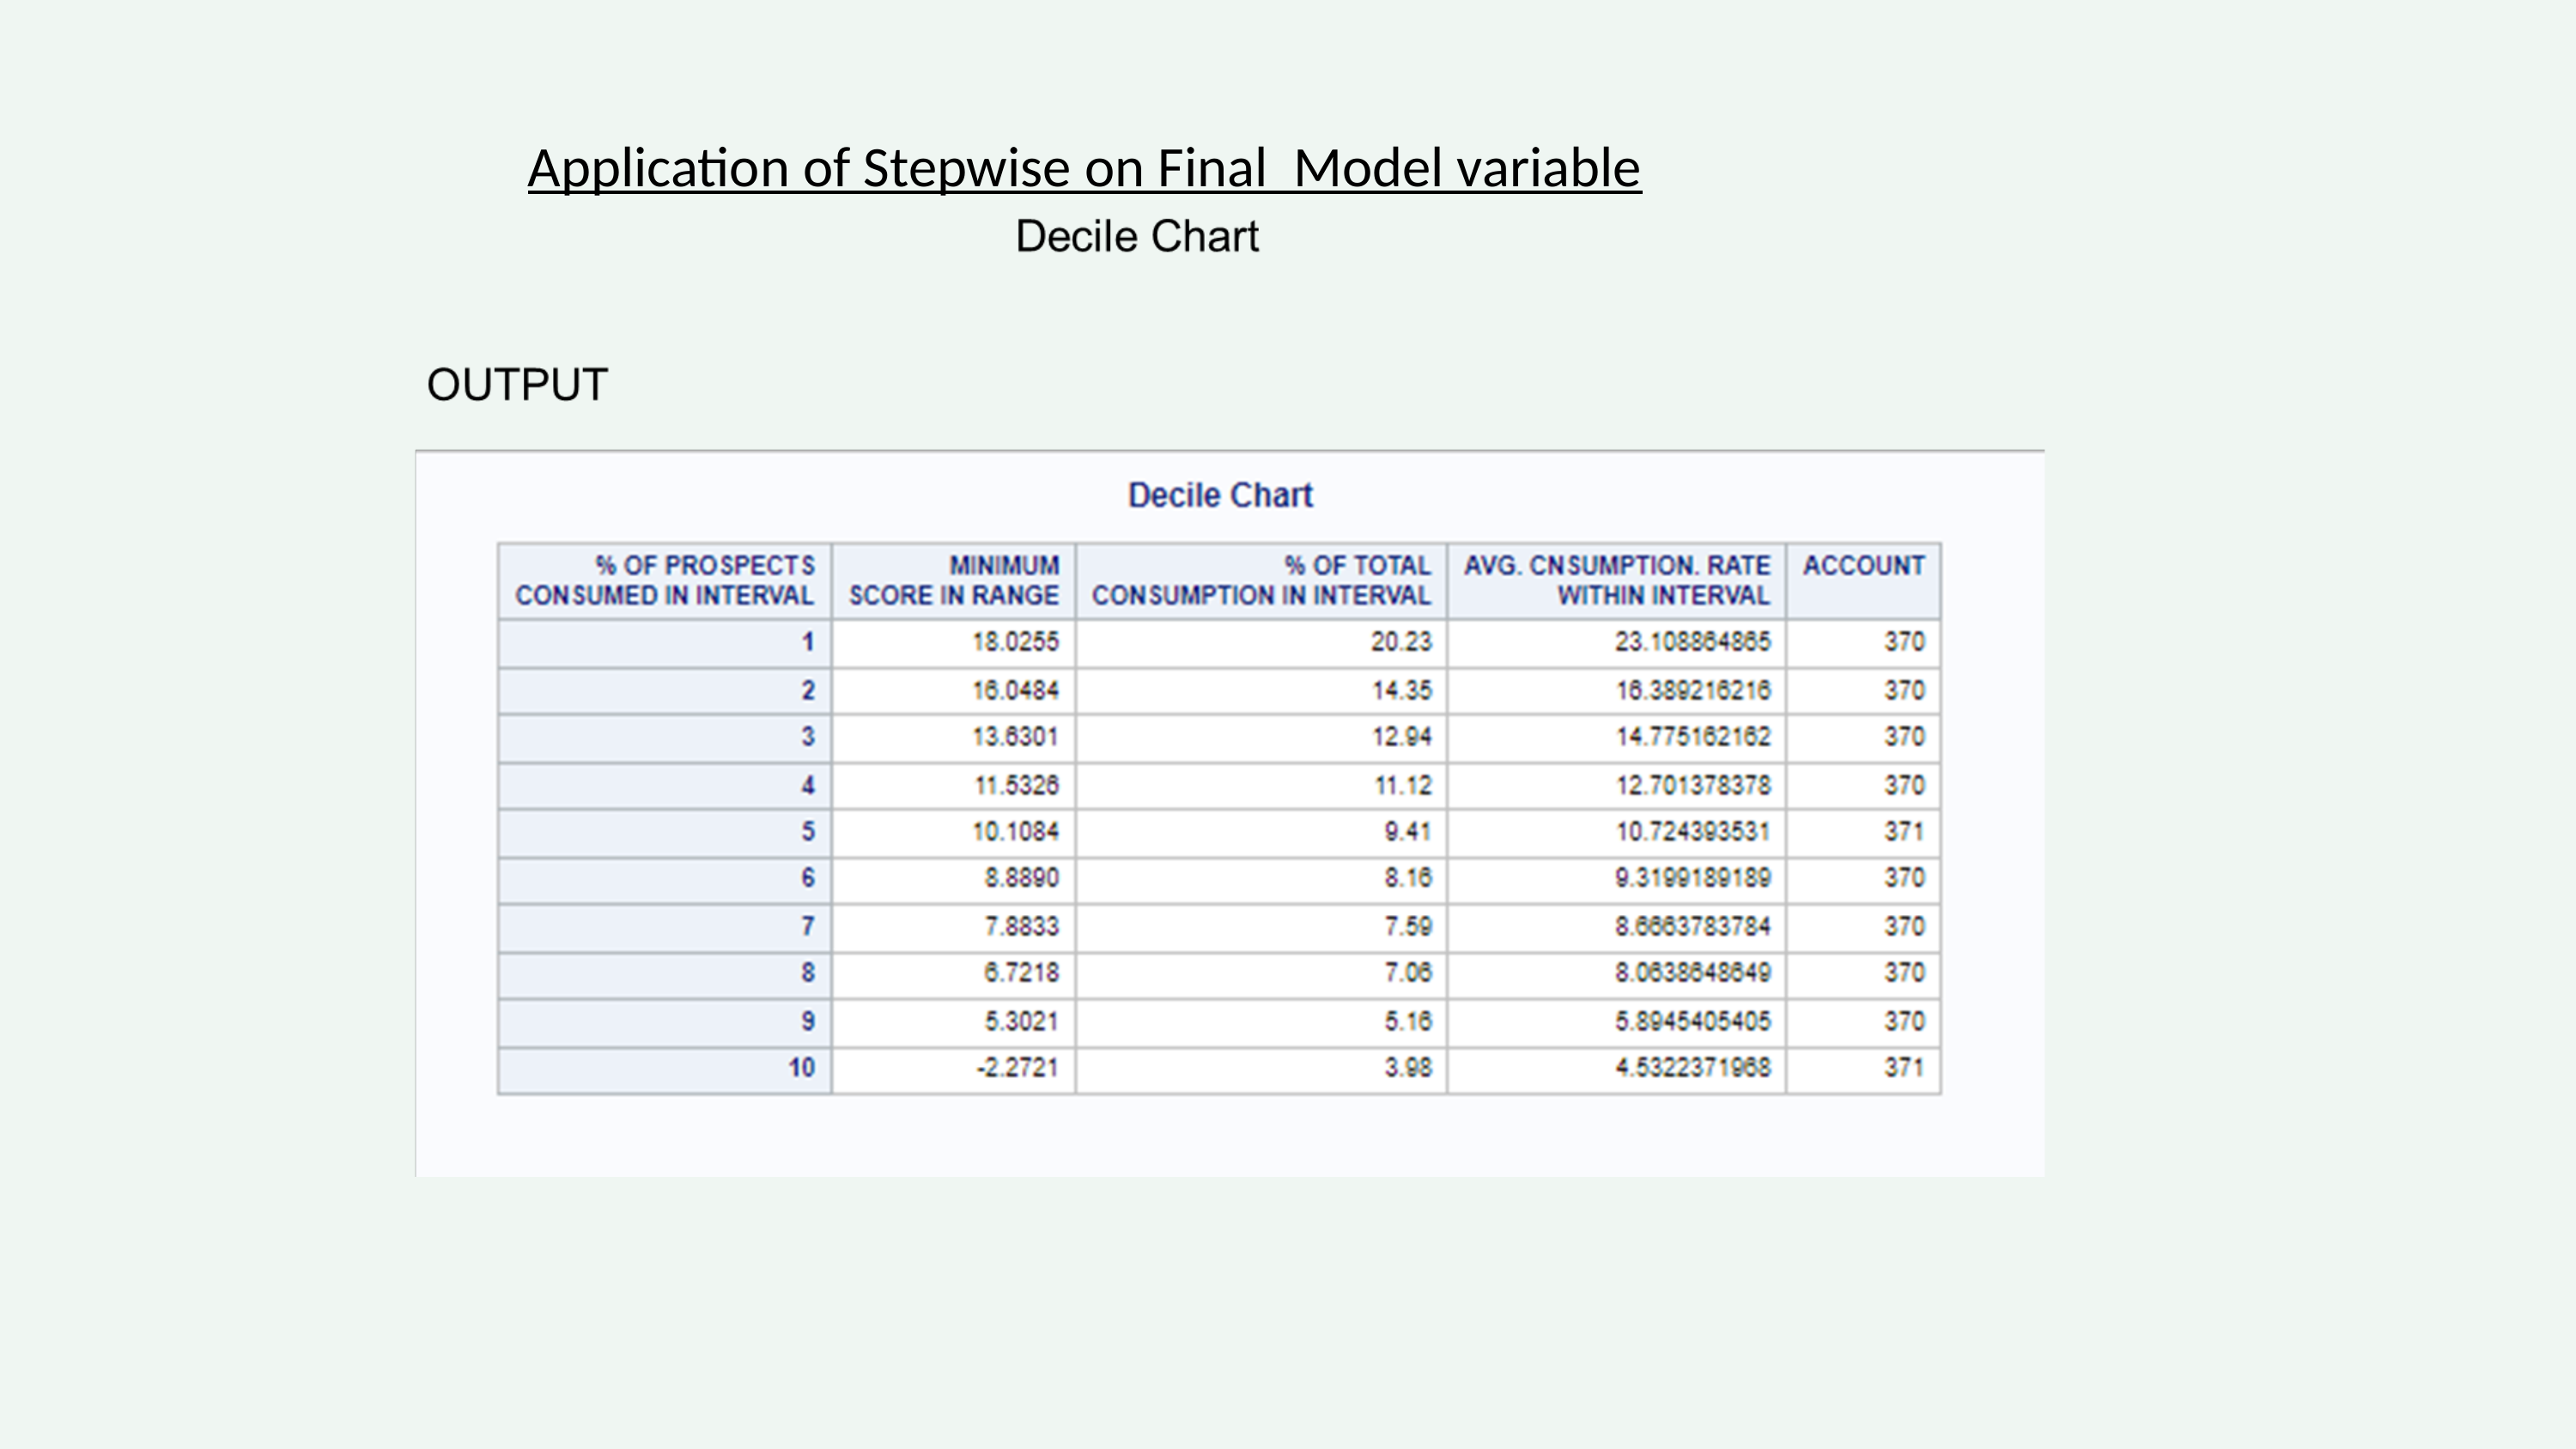

Application of Stepwise on Final  Model variable